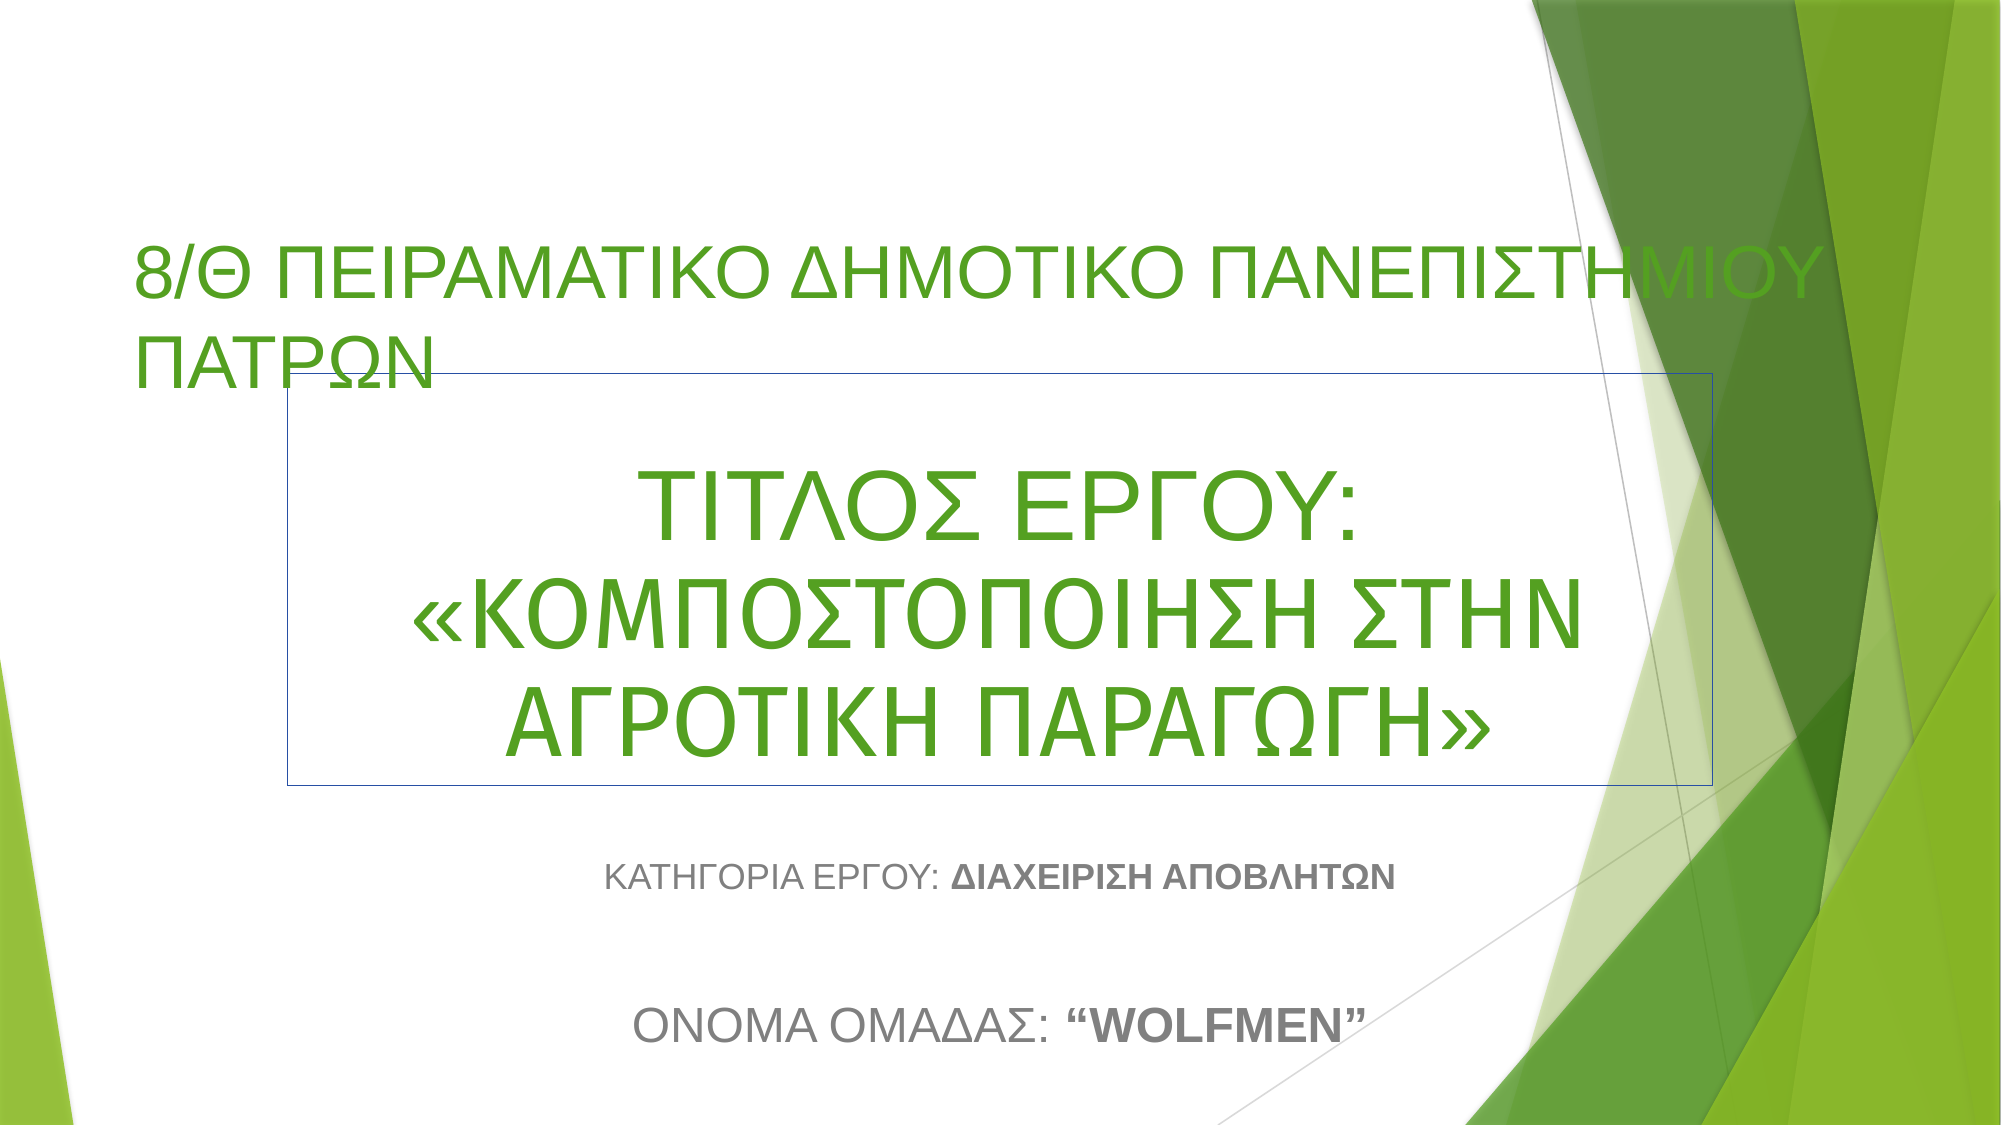

8/Θ ΠΕΙΡΑΜΑΤΙΚΟ ΔΗΜΟΤΙΚΟ ΠΑΝΕΠΙΣΤΗΜΙΟΥ ΠΑΤΡΩΝ
Τιτλοσ εργου: «ΚΟΜΠΟΣΤΟΠΟΙΗΣΗ ΣΤΗΝ ΑΓΡΟΤΙΚΗ ΠΑΡΑΓΩΓΗ»
Κατηγορια εργου: ΔΙΑΧΕΙΡΙΣΗ ΑΠΟΒΛΗΤΩΝ

Ονομα ομαδασ: “wolfmen”